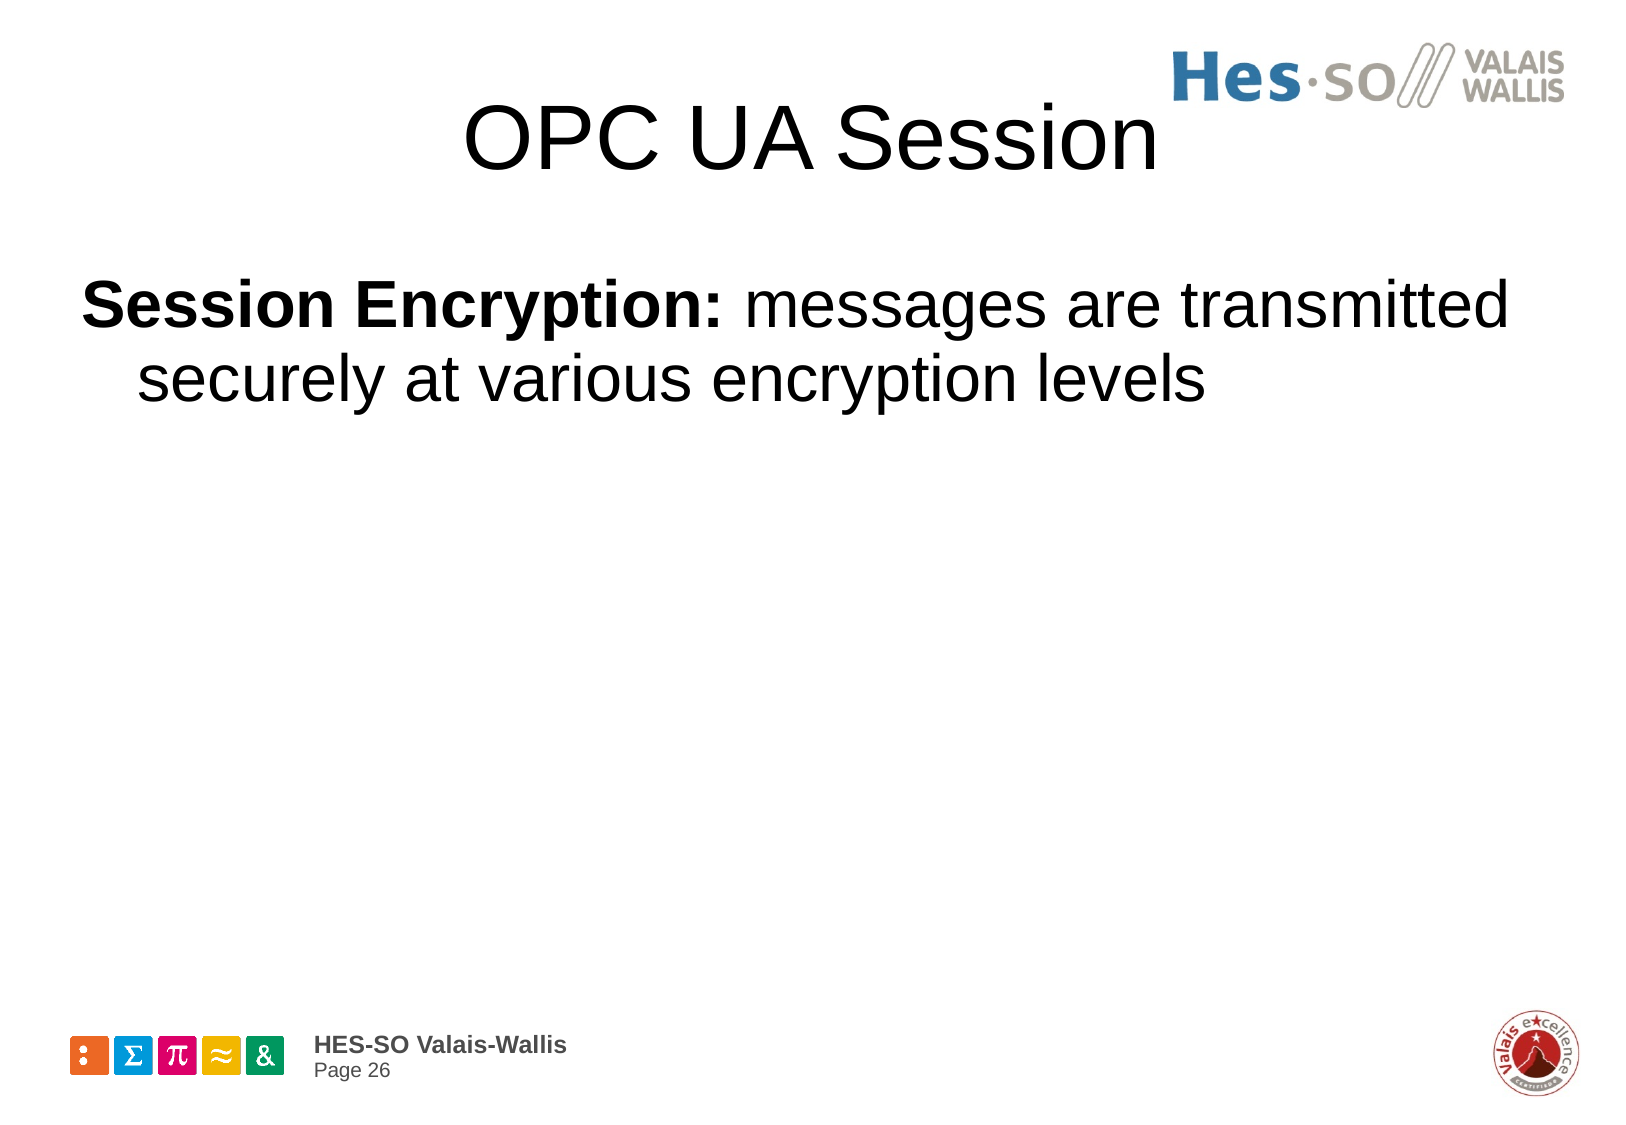

# OPC UA Session
Session Encryption: messages are transmitted securely at various encryption levels